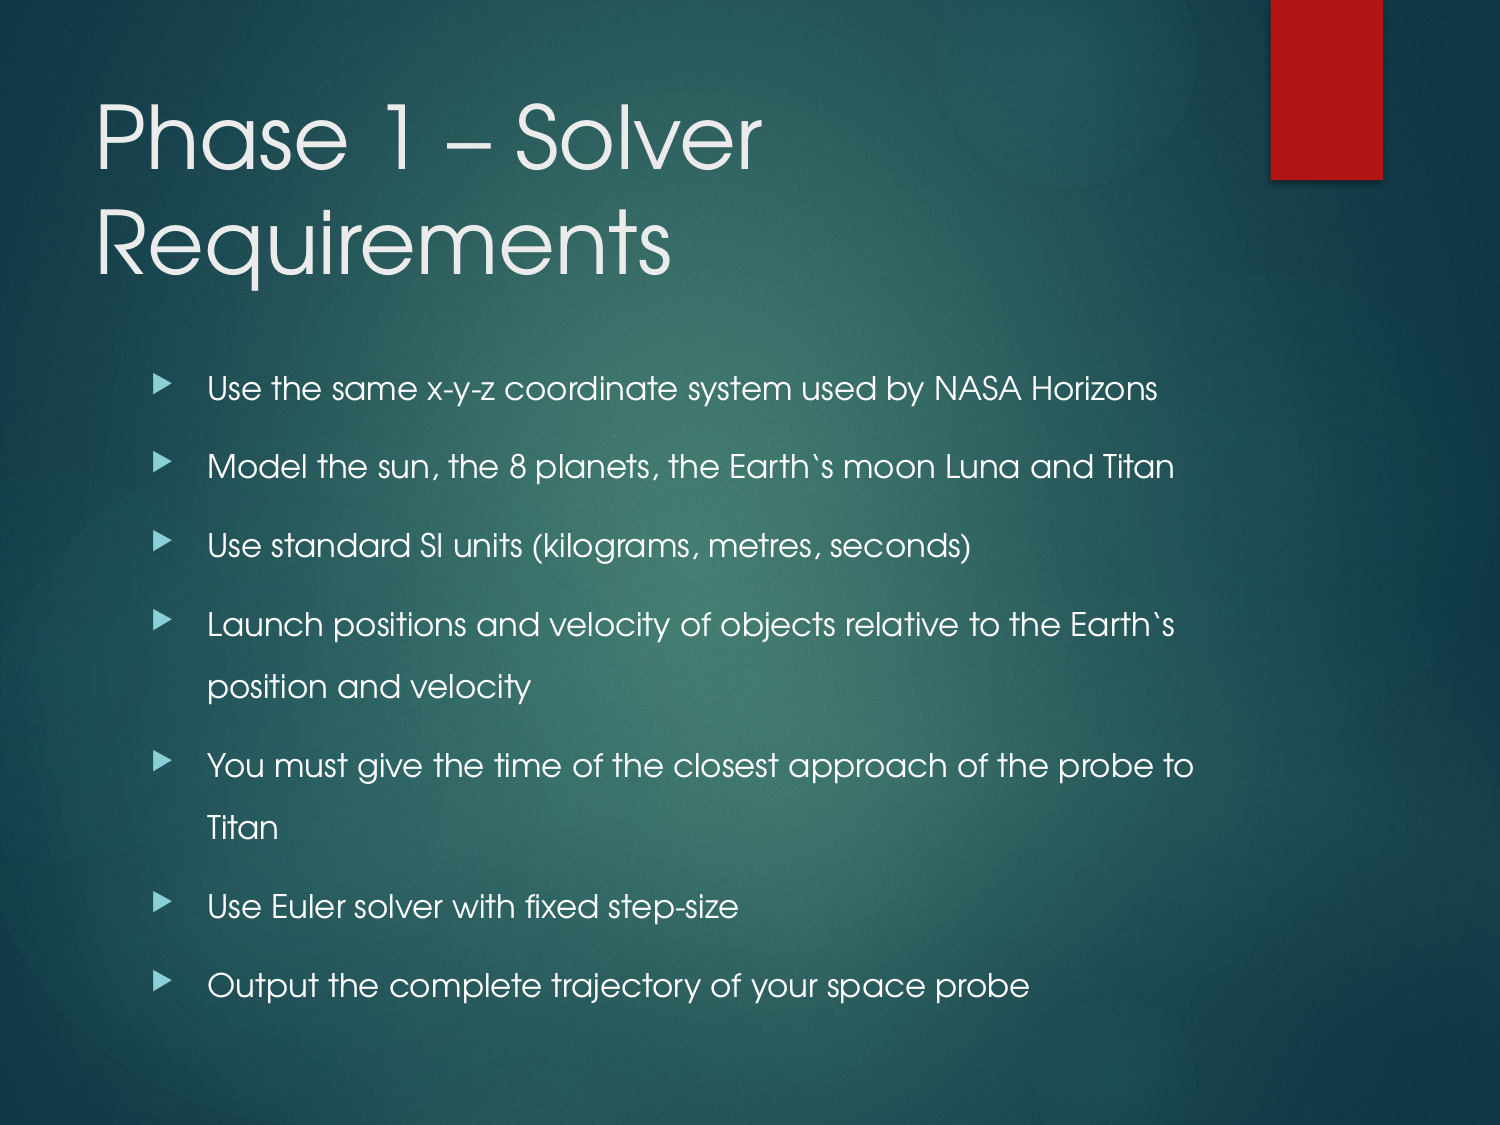

# Phase 1 – Solver Requirements
Use the same x-y-z coordinate system used by NASA Horizons
Model the sun, the 8 planets, the Earth‘s moon Luna and Titan
Use standard SI units (kilograms, metres, seconds)
Launch positions and velocity of objects relative to the Earth‘s position and velocity
You must give the time of the closest approach of the probe to Titan
Use Euler solver with fixed step-size
Output the complete trajectory of your space probe